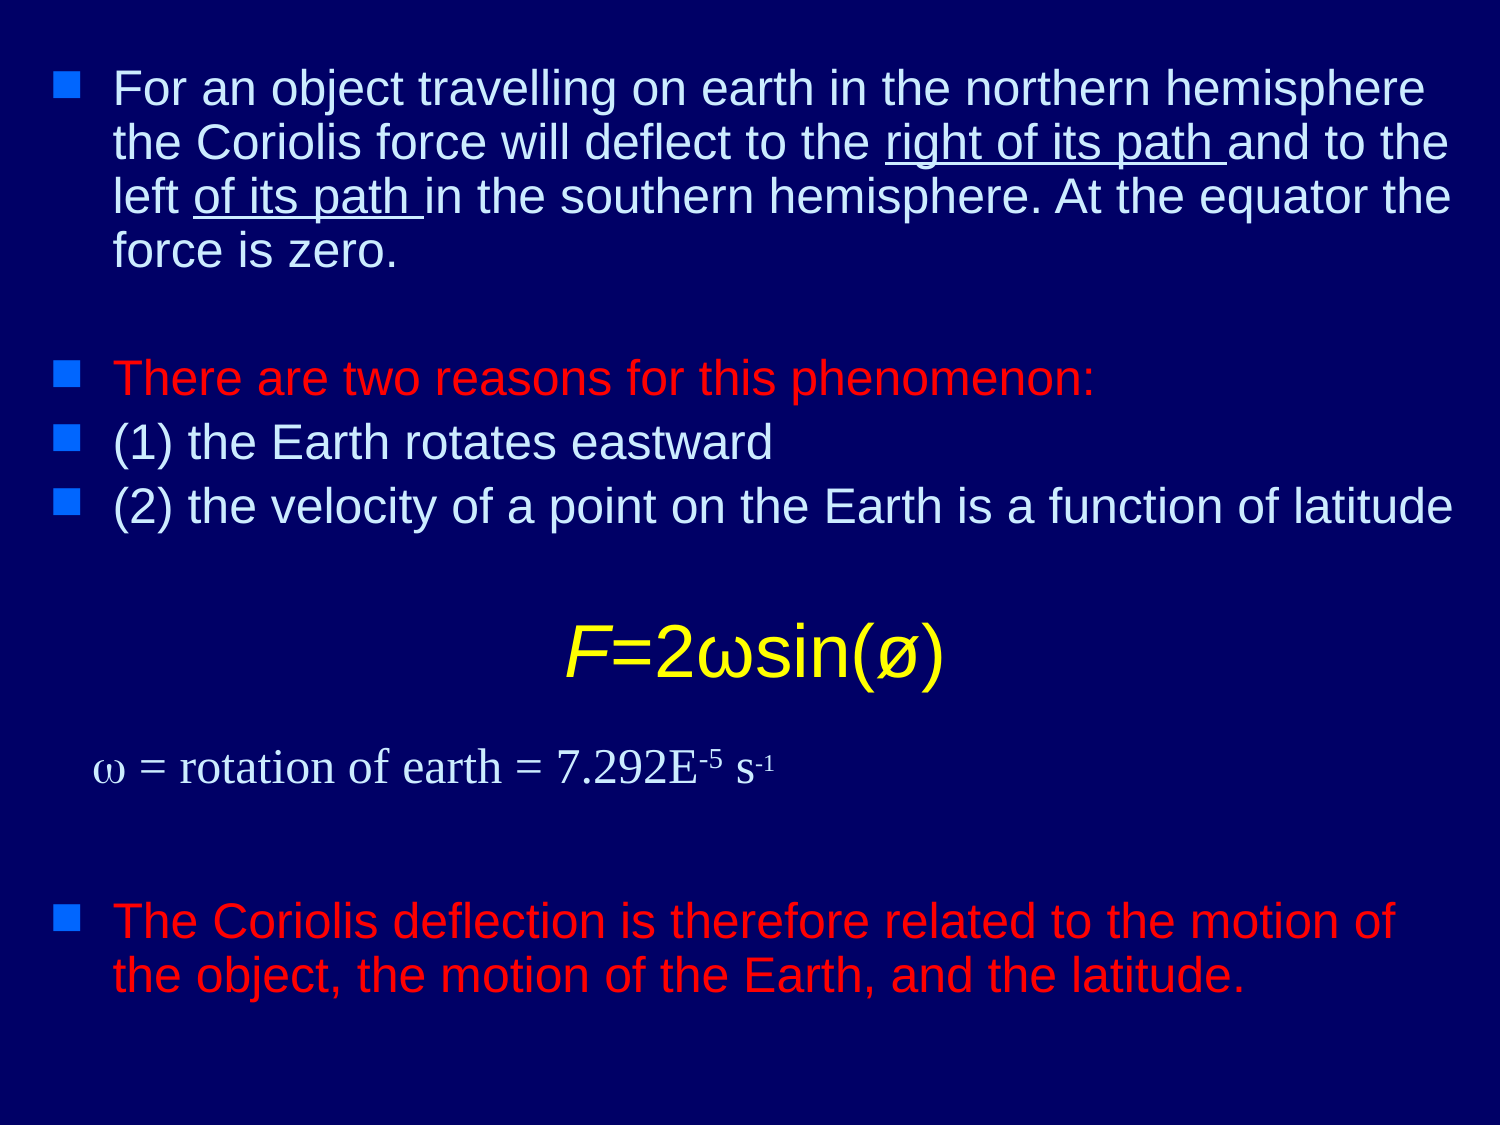

For an object travelling on earth in the northern hemisphere the Coriolis force will deflect to the right of its path and to the left of its path in the southern hemisphere. At the equator the force is zero.

There are two reasons for this phenomenon:
(1) the Earth rotates eastward
(2) the velocity of a point on the Earth is a function of latitude

F=2ωsin(ø)

The Coriolis deflection is therefore related to the motion of the object, the motion of the Earth, and the latitude.

ω = rotation of earth = 7.292E-5 s-1